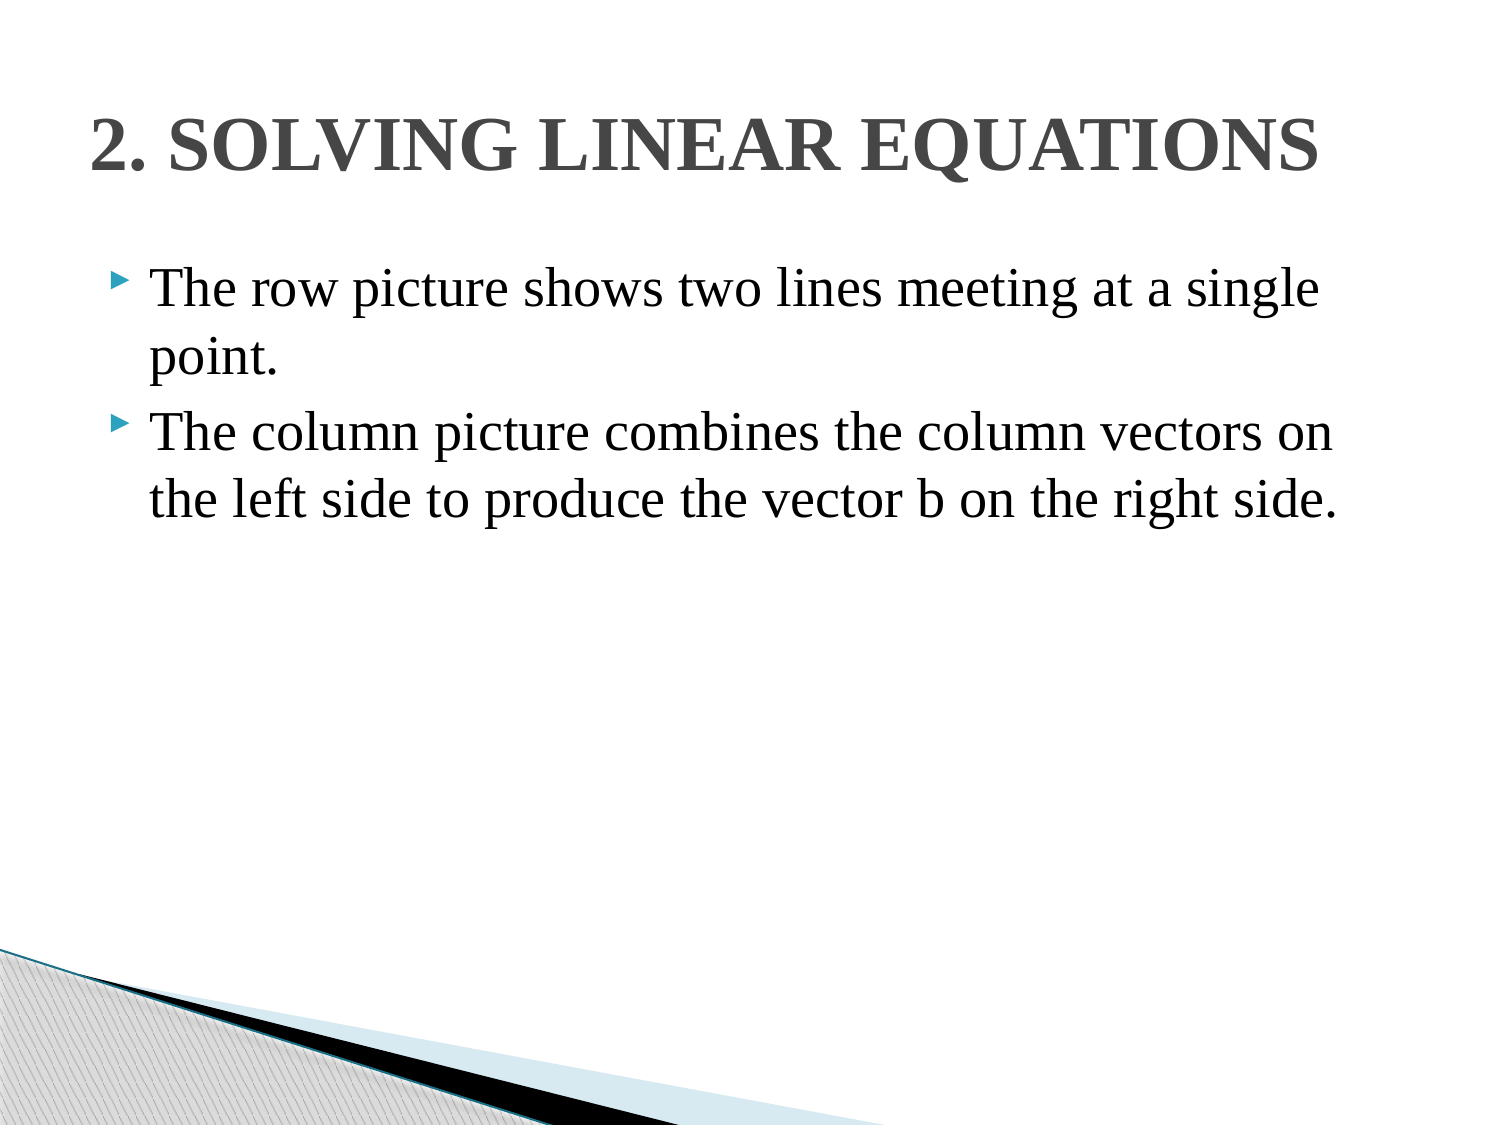

# 2. SOLVING LINEAR EQUATIONS
The row picture shows two lines meeting at a single point.
The column picture combines the column vectors on the left side to produce the vector b on the right side.